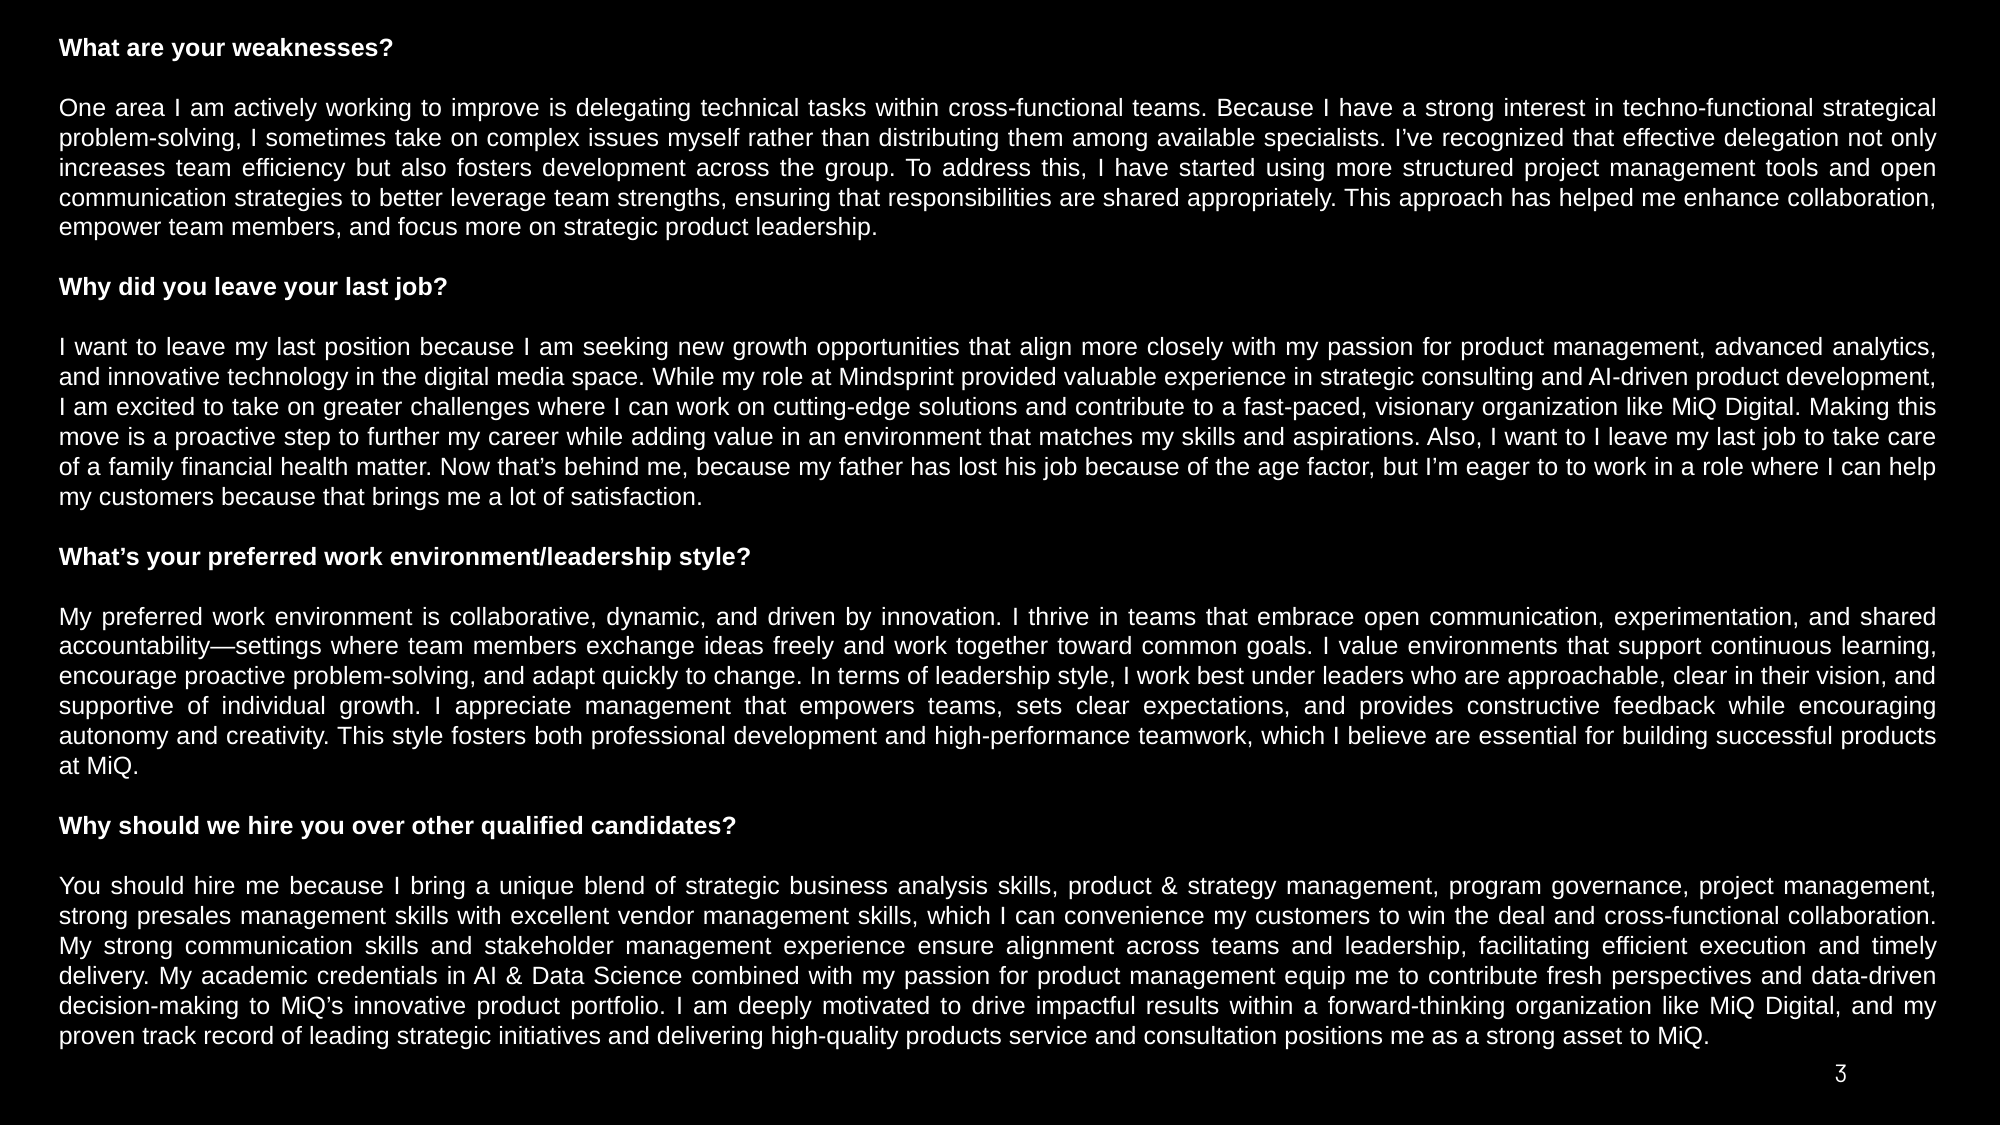

What are your weaknesses?

One area I am actively working to improve is delegating technical tasks within cross-functional teams. Because I have a strong interest in techno-functional strategical problem-solving, I sometimes take on complex issues myself rather than distributing them among available specialists. I’ve recognized that effective delegation not only increases team efficiency but also fosters development across the group. To address this, I have started using more structured project management tools and open communication strategies to better leverage team strengths, ensuring that responsibilities are shared appropriately. This approach has helped me enhance collaboration, empower team members, and focus more on strategic product leadership.

Why did you leave your last job?

I want to leave my last position because I am seeking new growth opportunities that align more closely with my passion for product management, advanced analytics, and innovative technology in the digital media space. While my role at Mindsprint provided valuable experience in strategic consulting and AI-driven product development, I am excited to take on greater challenges where I can work on cutting-edge solutions and contribute to a fast-paced, visionary organization like MiQ Digital. Making this move is a proactive step to further my career while adding value in an environment that matches my skills and aspirations. Also, I want to I leave my last job to take care of a family financial health matter. Now that’s behind me, because my father has lost his job because of the age factor, but I’m eager to to work in a role where I can help my customers because that brings me a lot of satisfaction.

What’s your preferred work environment/leadership style?

My preferred work environment is collaborative, dynamic, and driven by innovation. I thrive in teams that embrace open communication, experimentation, and shared accountability—settings where team members exchange ideas freely and work together toward common goals. I value environments that support continuous learning, encourage proactive problem-solving, and adapt quickly to change. In terms of leadership style, I work best under leaders who are approachable, clear in their vision, and supportive of individual growth. I appreciate management that empowers teams, sets clear expectations, and provides constructive feedback while encouraging autonomy and creativity. This style fosters both professional development and high-performance teamwork, which I believe are essential for building successful products at MiQ.

Why should we hire you over other qualified candidates?

You should hire me because I bring a unique blend of strategic business analysis skills, product & strategy management, program governance, project management, strong presales management skills with excellent vendor management skills, which I can convenience my customers to win the deal and cross-functional collaboration. My strong communication skills and stakeholder management experience ensure alignment across teams and leadership, facilitating efficient execution and timely delivery. My academic credentials in AI & Data Science combined with my passion for product management equip me to contribute fresh perspectives and data-driven decision-making to MiQ’s innovative product portfolio. I am deeply motivated to drive impactful results within a forward-thinking organization like MiQ Digital, and my proven track record of leading strategic initiatives and delivering high-quality products service and consultation positions me as a strong asset to MiQ.
3